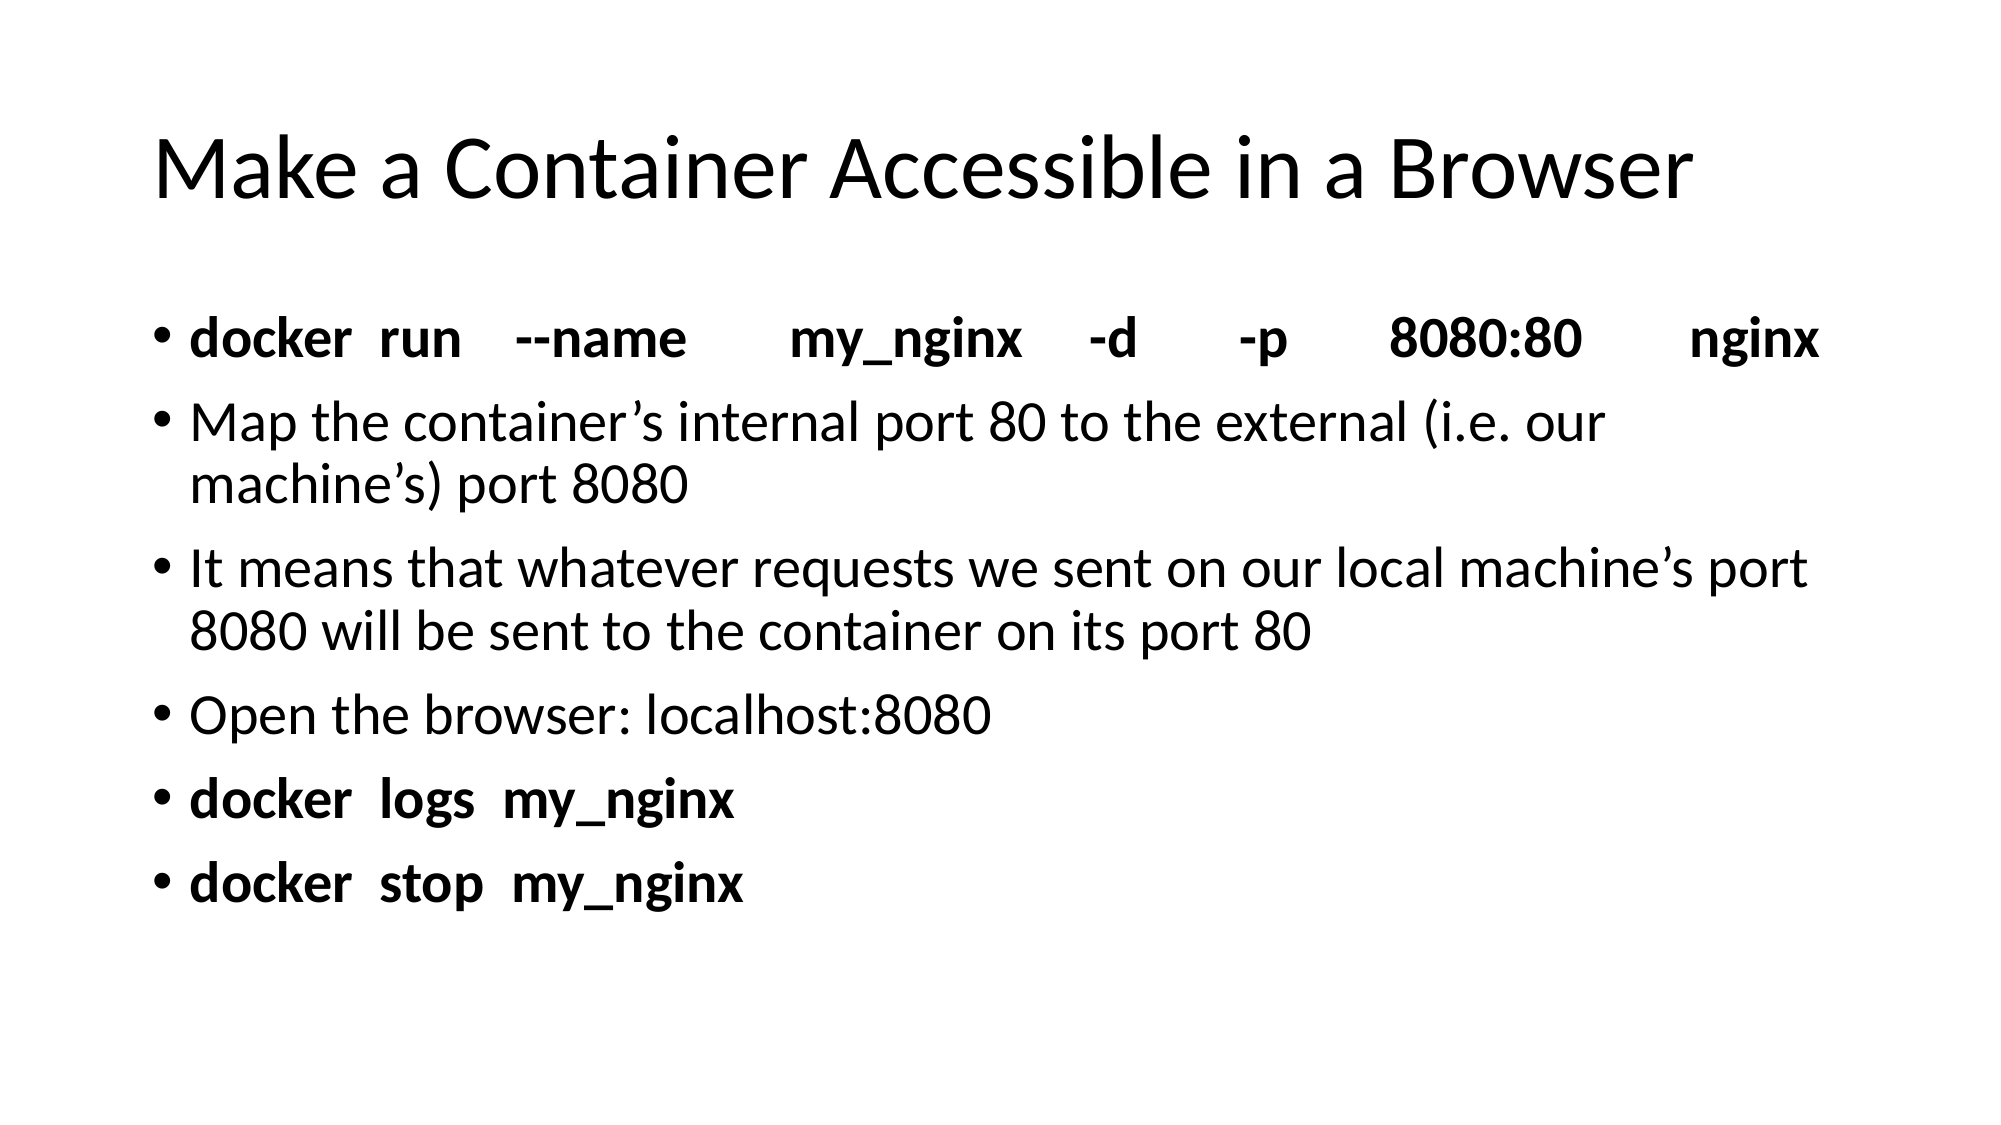

# Make a Container Accessible in a Browser
docker  run    --name	my_nginx	-d	-p	8080:80	nginx
Map the container’s internal port 80 to the external (i.e. our machine’s) port 8080
It means that whatever requests we sent on our local machine’s port 8080 will be sent to the container on its port 80
Open the browser: localhost:8080
docker  logs  my_nginx
docker  stop  my_nginx